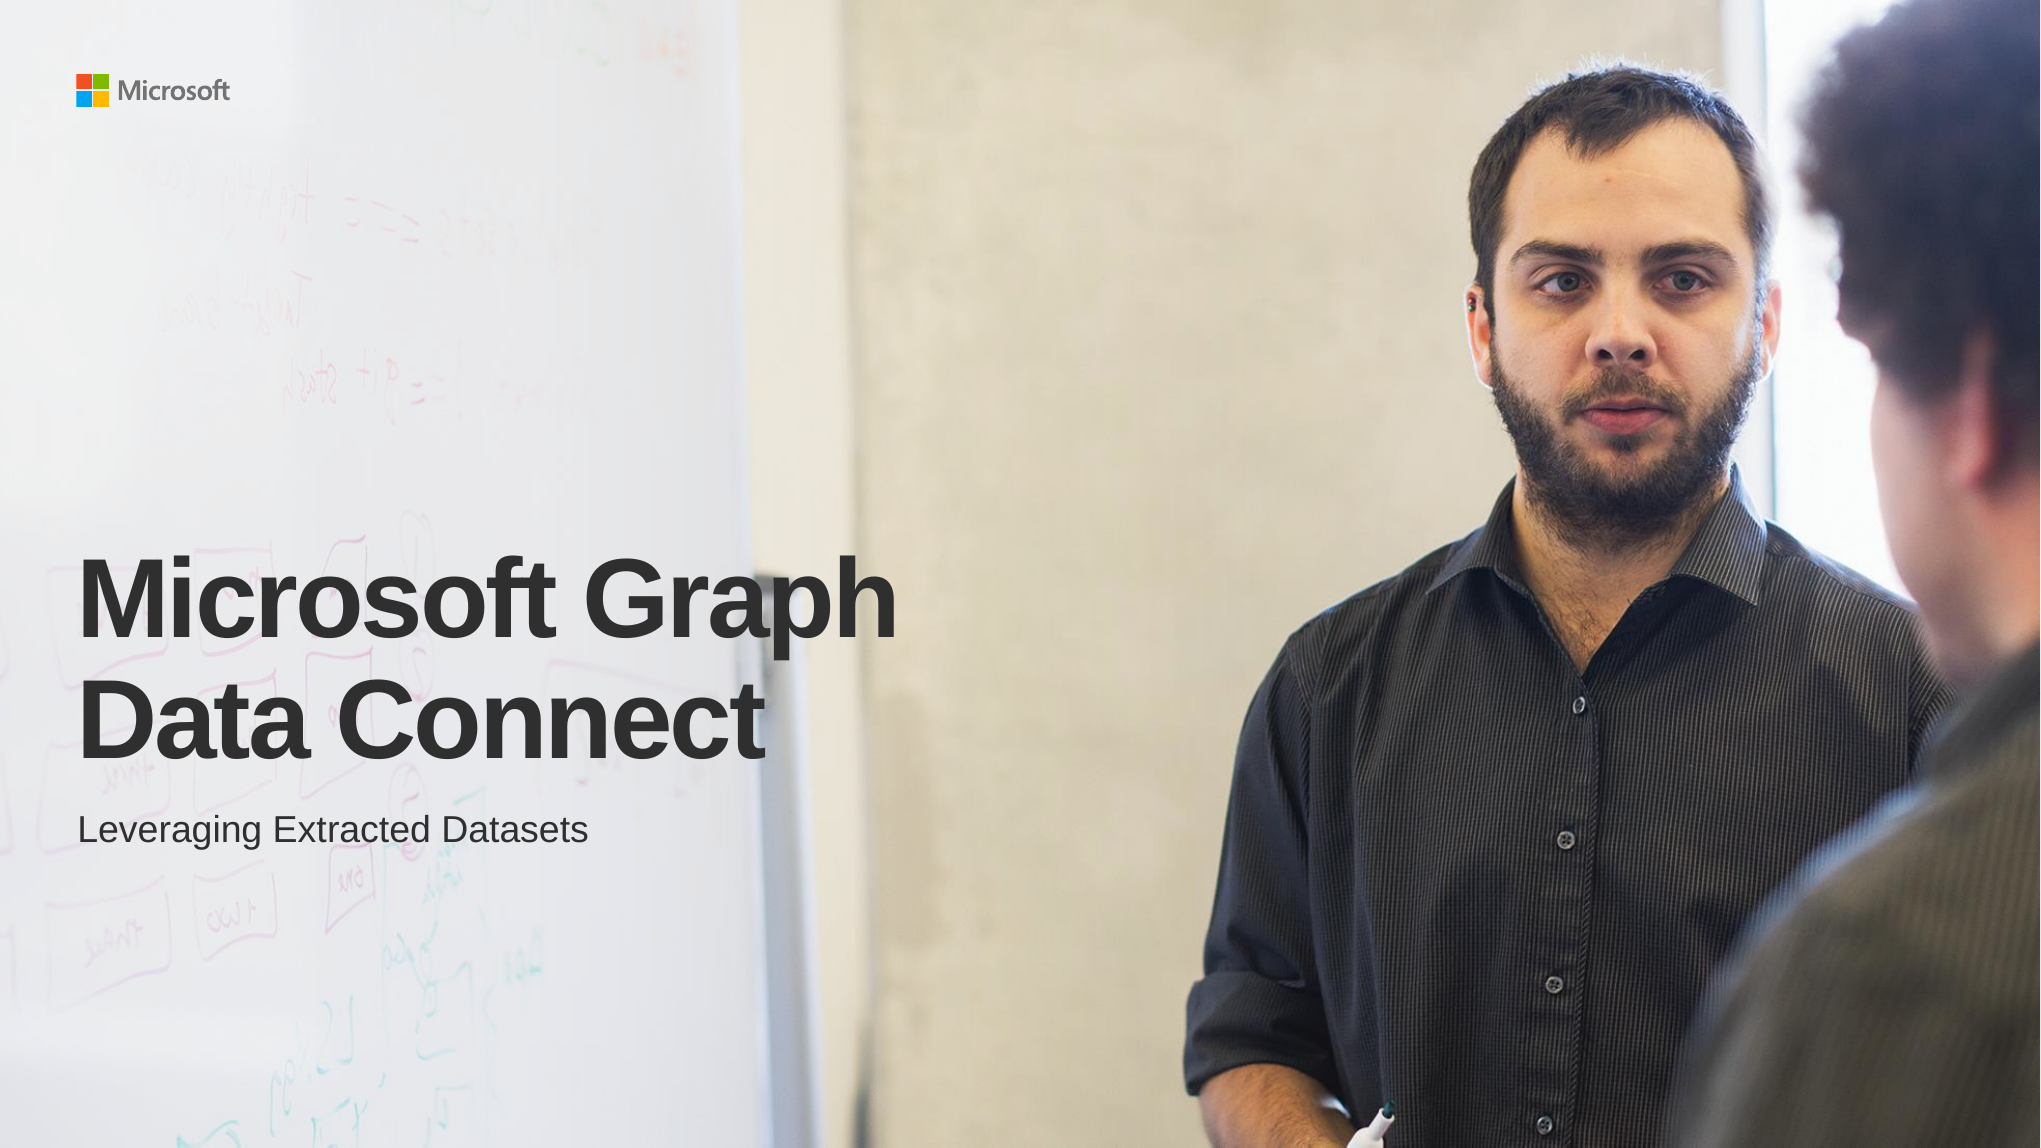

# Microsoft Graph Data Connect
Leveraging Extracted Datasets